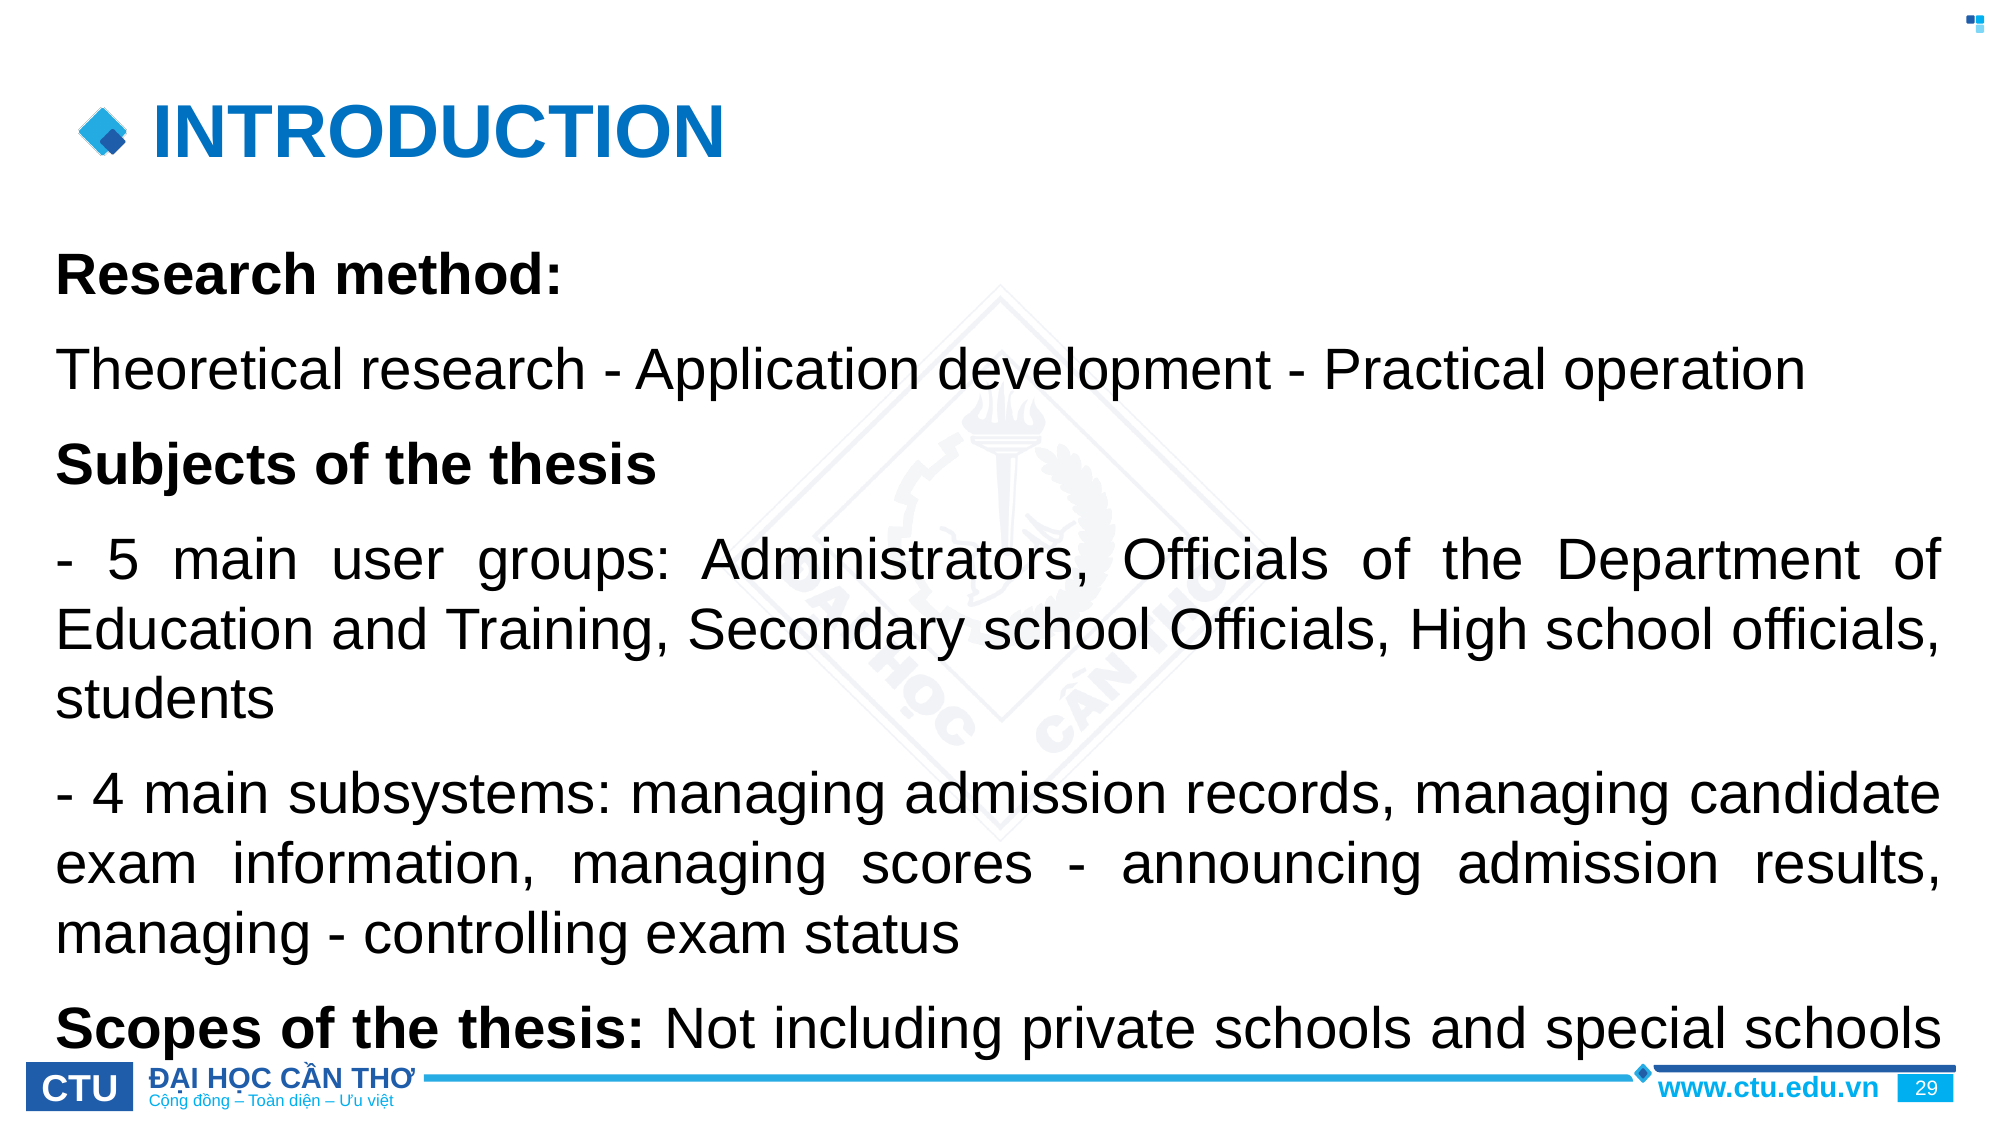

# INTRODUCTION
Research method:
Theoretical research - Application development - Practical operation
Subjects of the thesis
- 5 main user groups: Administrators, Officials of the Department of Education and Training, Secondary school Officials, High school officials, students
- 4 main subsystems: managing admission records, managing candidate exam information, managing scores - announcing admission results, managing - controlling exam status
Scopes of the thesis: Not including private schools and special schools